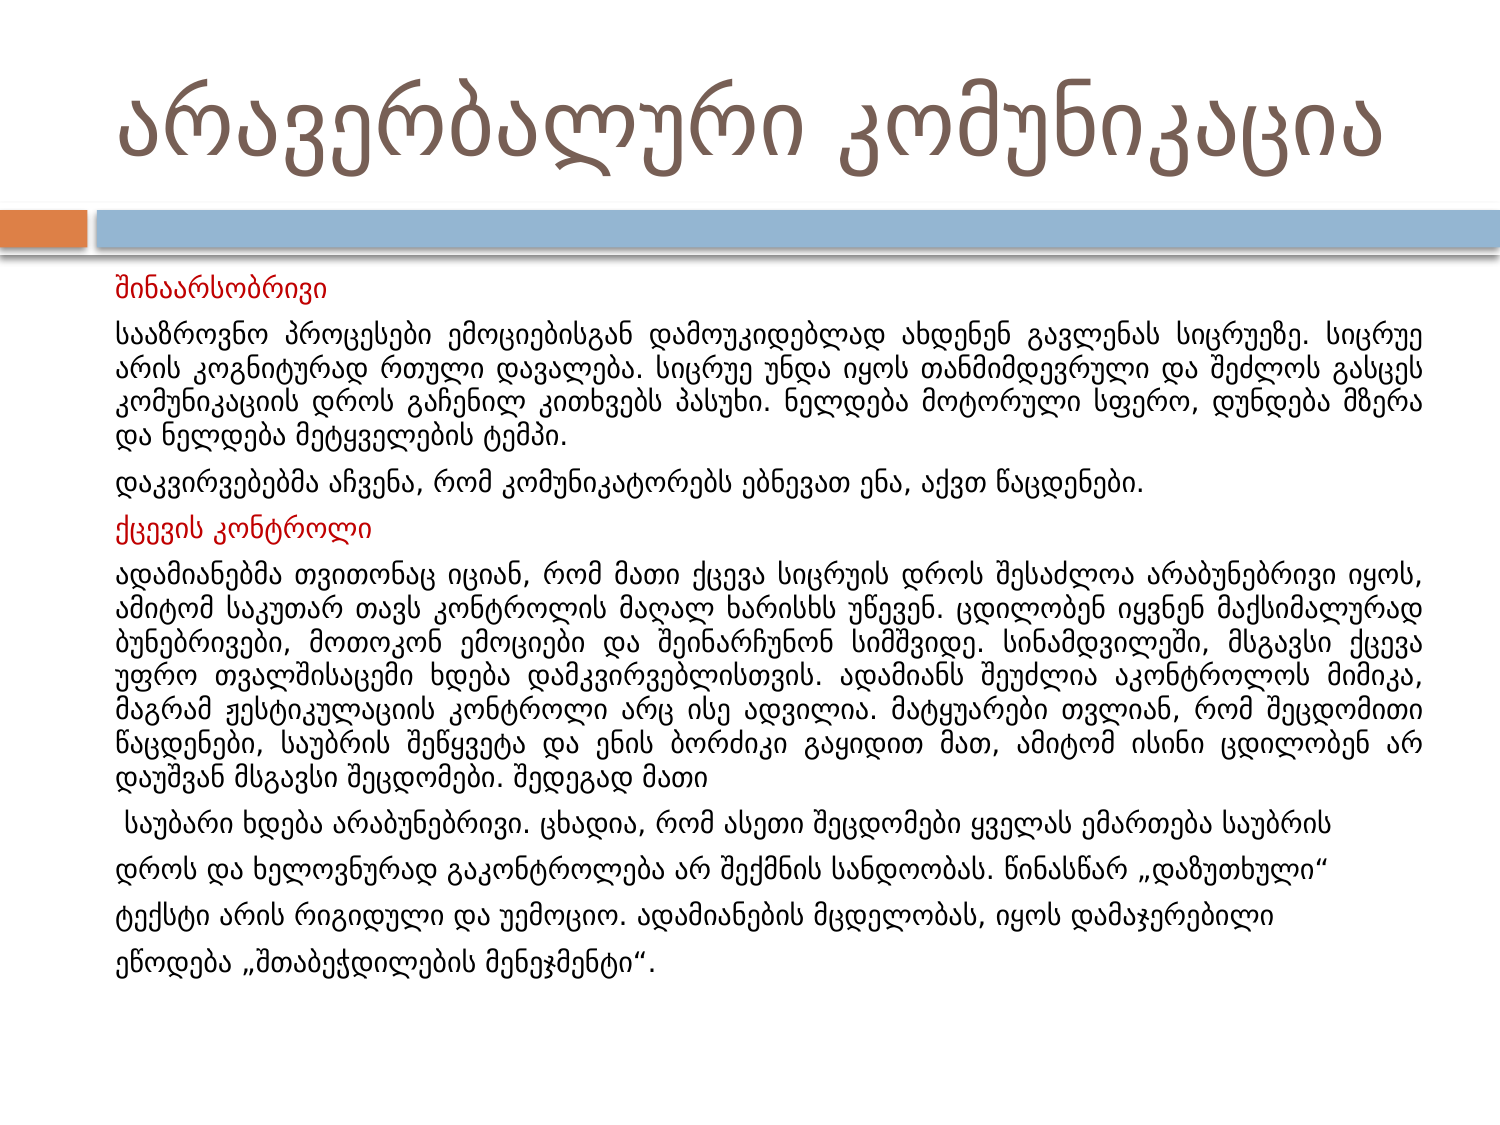

# არავერბალური კომუნიკაცია
შინაარსობრივი
სააზროვნო პროცესები ემოციებისგან დამოუკიდებლად ახდენენ გავლენას სიცრუეზე. სიცრუე არის კოგნიტურად რთული დავალება. სიცრუე უნდა იყოს თანმიმდევრული და შეძლოს გასცეს კომუნიკაციის დროს გაჩენილ კითხვებს პასუხი. ნელდება მოტორული სფერო, დუნდება მზერა და ნელდება მეტყველების ტემპი.
დაკვირვებებმა აჩვენა, რომ კომუნიკატორებს ებნევათ ენა, აქვთ წაცდენები.
ქცევის კონტროლი
ადამიანებმა თვითონაც იციან, რომ მათი ქცევა სიცრუის დროს შესაძლოა არაბუნებრივი იყოს, ამიტომ საკუთარ თავს კონტროლის მაღალ ხარისხს უწევენ. ცდილობენ იყვნენ მაქსიმალურად ბუნებრივები, მოთოკონ ემოციები და შეინარჩუნონ სიმშვიდე. სინამდვილეში, მსგავსი ქცევა უფრო თვალშისაცემი ხდება დამკვირვებლისთვის. ადამიანს შეუძლია აკონტროლოს მიმიკა, მაგრამ ჟესტიკულაციის კონტროლი არც ისე ადვილია. მატყუარები თვლიან, რომ შეცდომითი წაცდენები, საუბრის შეწყვეტა და ენის ბორძიკი გაყიდით მათ, ამიტომ ისინი ცდილობენ არ დაუშვან მსგავსი შეცდომები. შედეგად მათი
 საუბარი ხდება არაბუნებრივი. ცხადია, რომ ასეთი შეცდომები ყველას ემართება საუბრის
დროს და ხელოვნურად გაკონტროლება არ შექმნის სანდოობას. წინასწარ „დაზუთხული“
ტექსტი არის რიგიდული და უემოციო. ადამიანების მცდელობას, იყოს დამაჯერებილი
ეწოდება „შთაბეჭდილების მენეჯმენტი“.